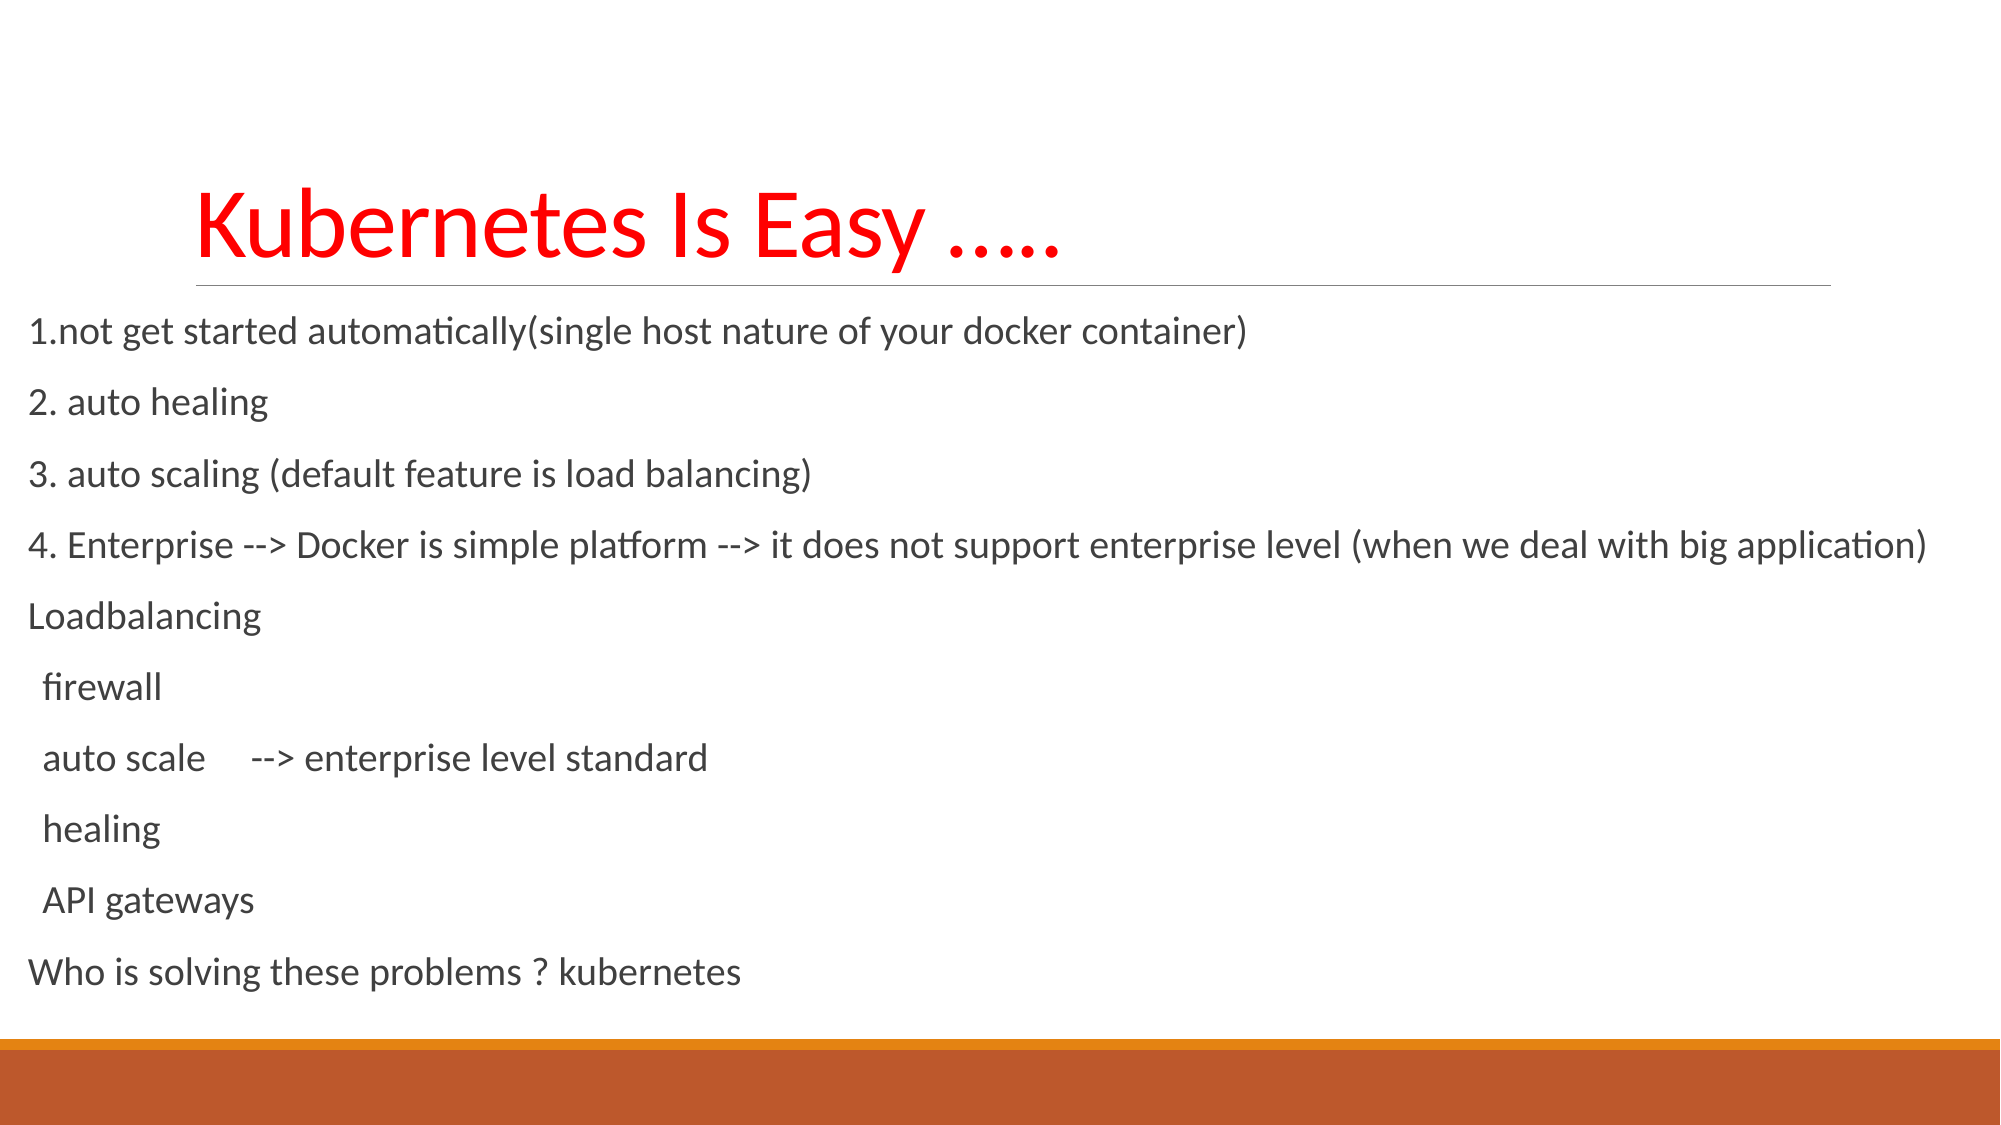

# Kubernetes Is Easy …..
1.not get started automatically(single host nature of your docker container)
2. auto healing
3. auto scaling (default feature is load balancing)
4. Enterprise --> Docker is simple platform --> it does not support enterprise level (when we deal with big application)
Loadbalancing
firewall
auto scale     --> enterprise level standard
healing
API gateways
Who is solving these problems ? kubernetes